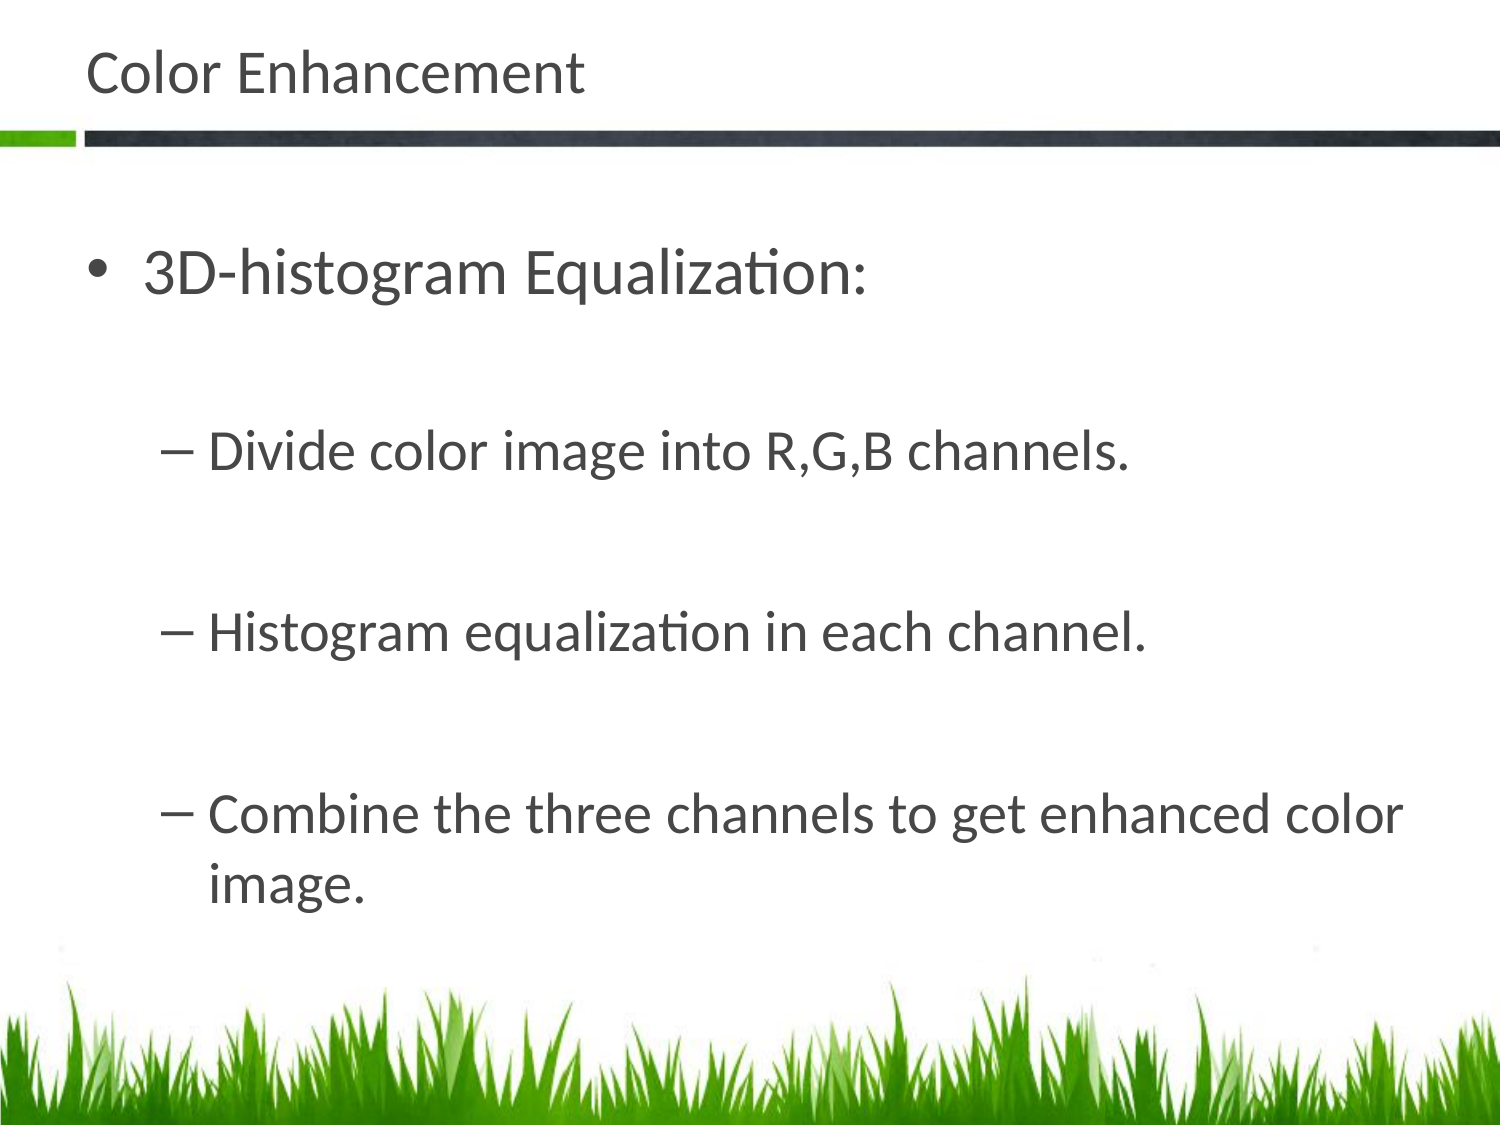

# Color Enhancement
3D-histogram Equalization:

Divide color image into R,G,B channels.

Histogram equalization in each channel.

Combine the three channels to get enhanced color image.